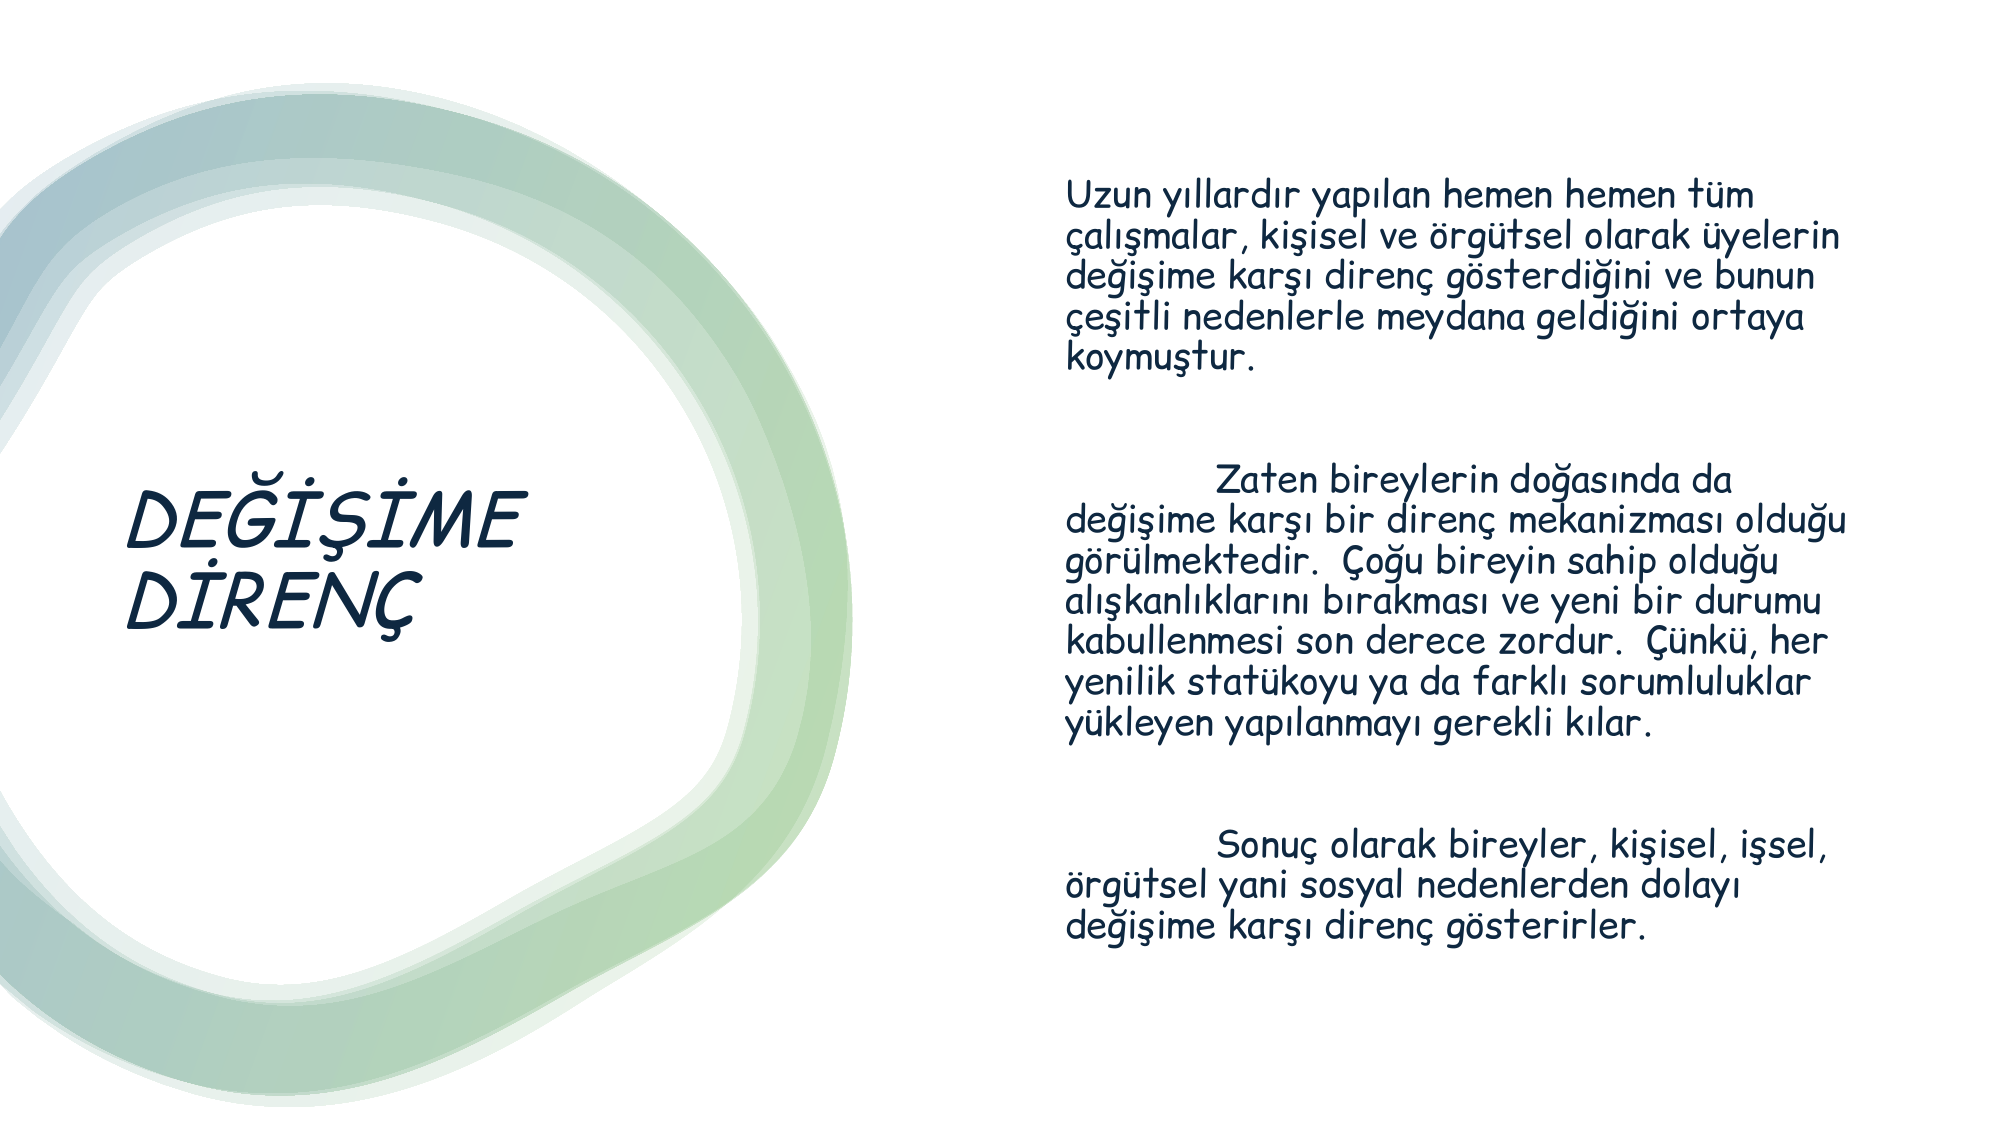

Uzun yıllardır yapılan hemen hemen tüm çalışmalar, kişisel ve örgütsel olarak üyelerin değişime karşı direnç gösterdiğini ve bunun çeşitli nedenlerle meydana geldiğini ortaya koymuştur.

		Zaten bireylerin doğasında da  değişime karşı bir direnç mekanizması olduğu görülmektedir.  Çoğu bireyin sahip olduğu alışkanlıklarını bırakması ve yeni bir durumu kabullenmesi son derece zordur.  Çünkü, her yenilik statükoyu ya da farklı sorumluluklar yükleyen yapılanmayı gerekli kılar.

		Sonuç olarak bireyler, kişisel, işsel, örgütsel yani sosyal nedenlerden dolayı değişime karşı direnç gösterirler.
DEĞİŞİME DİRENÇ